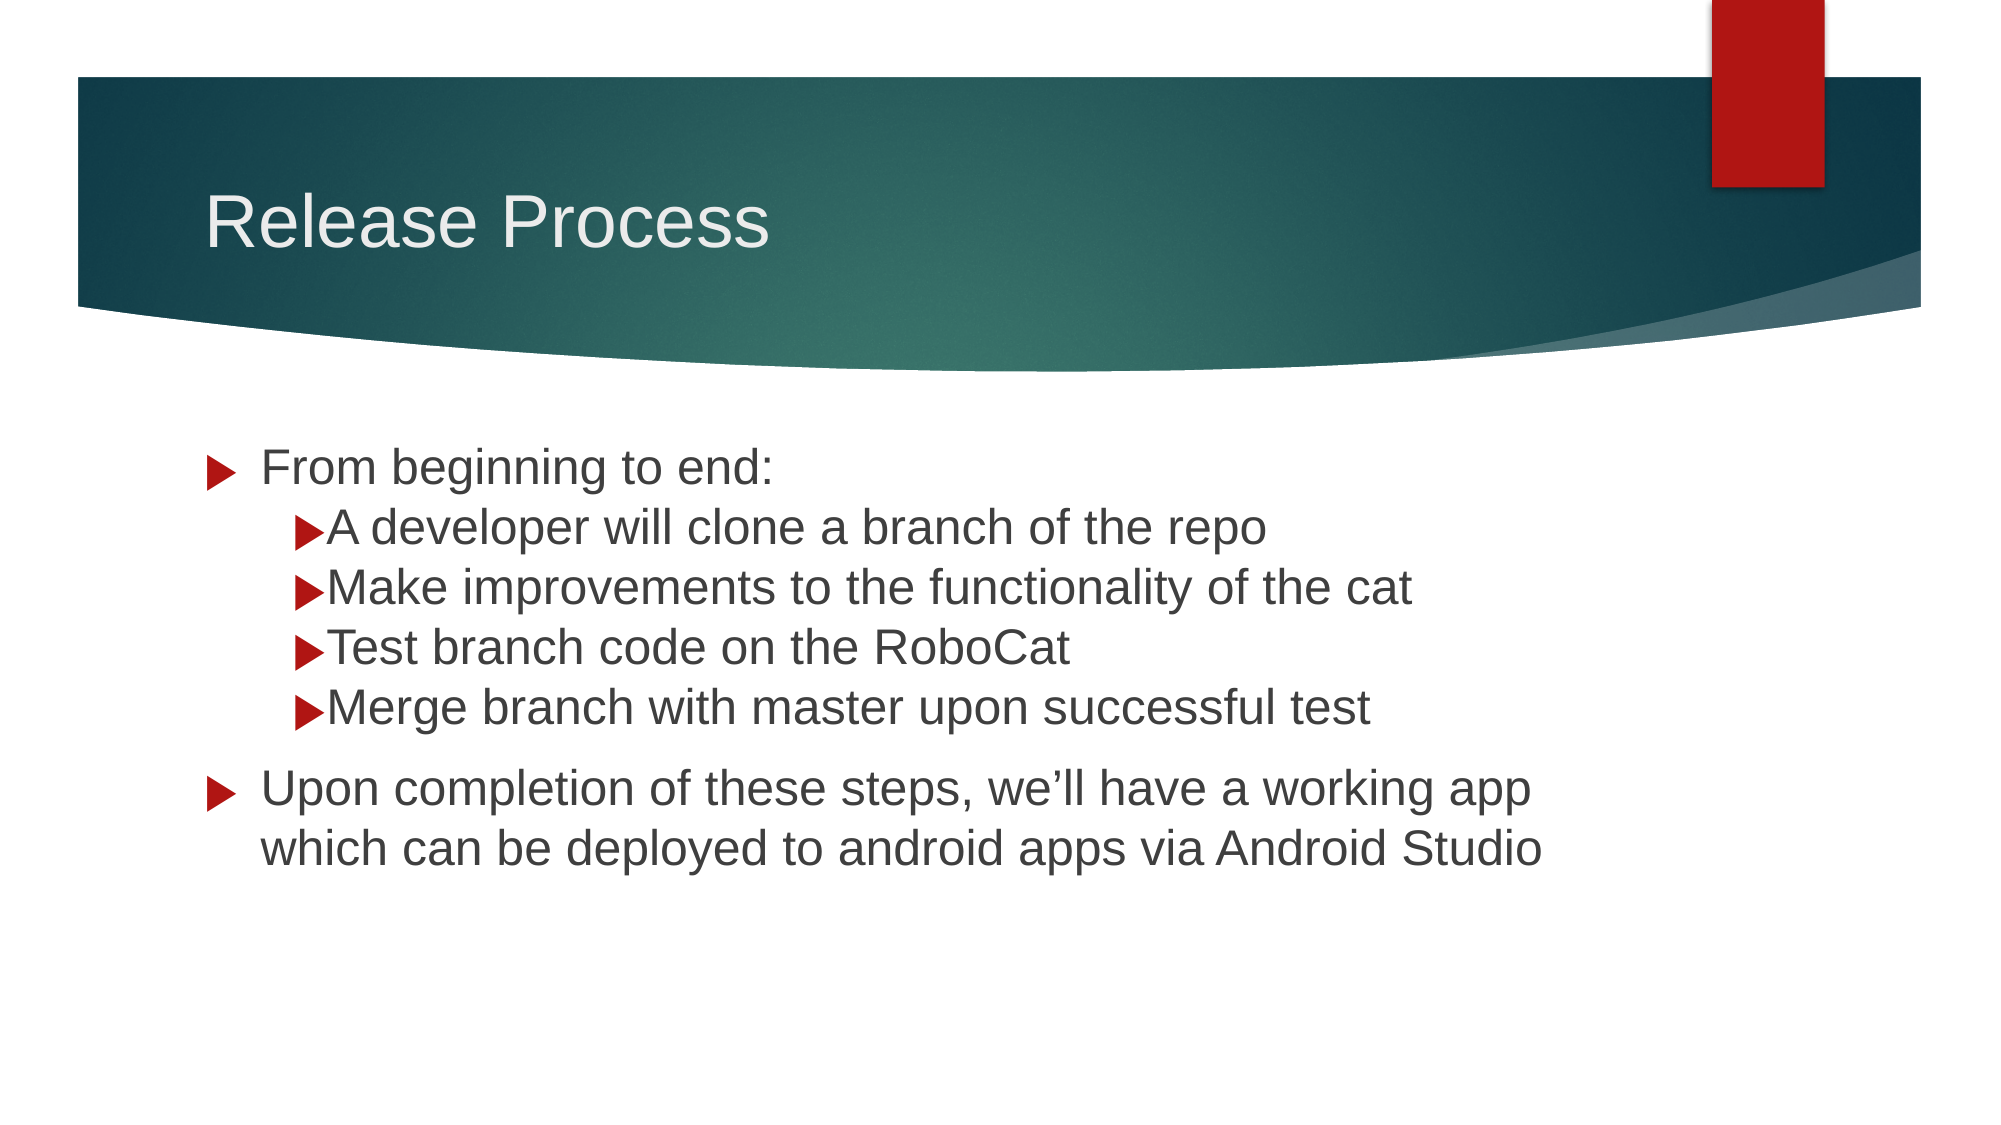

# Release Process
From beginning to end:
A developer will clone a branch of the repo
Make improvements to the functionality of the cat
Test branch code on the RoboCat
Merge branch with master upon successful test
Upon completion of these steps, we’ll have a working app which can be deployed to android apps via Android Studio